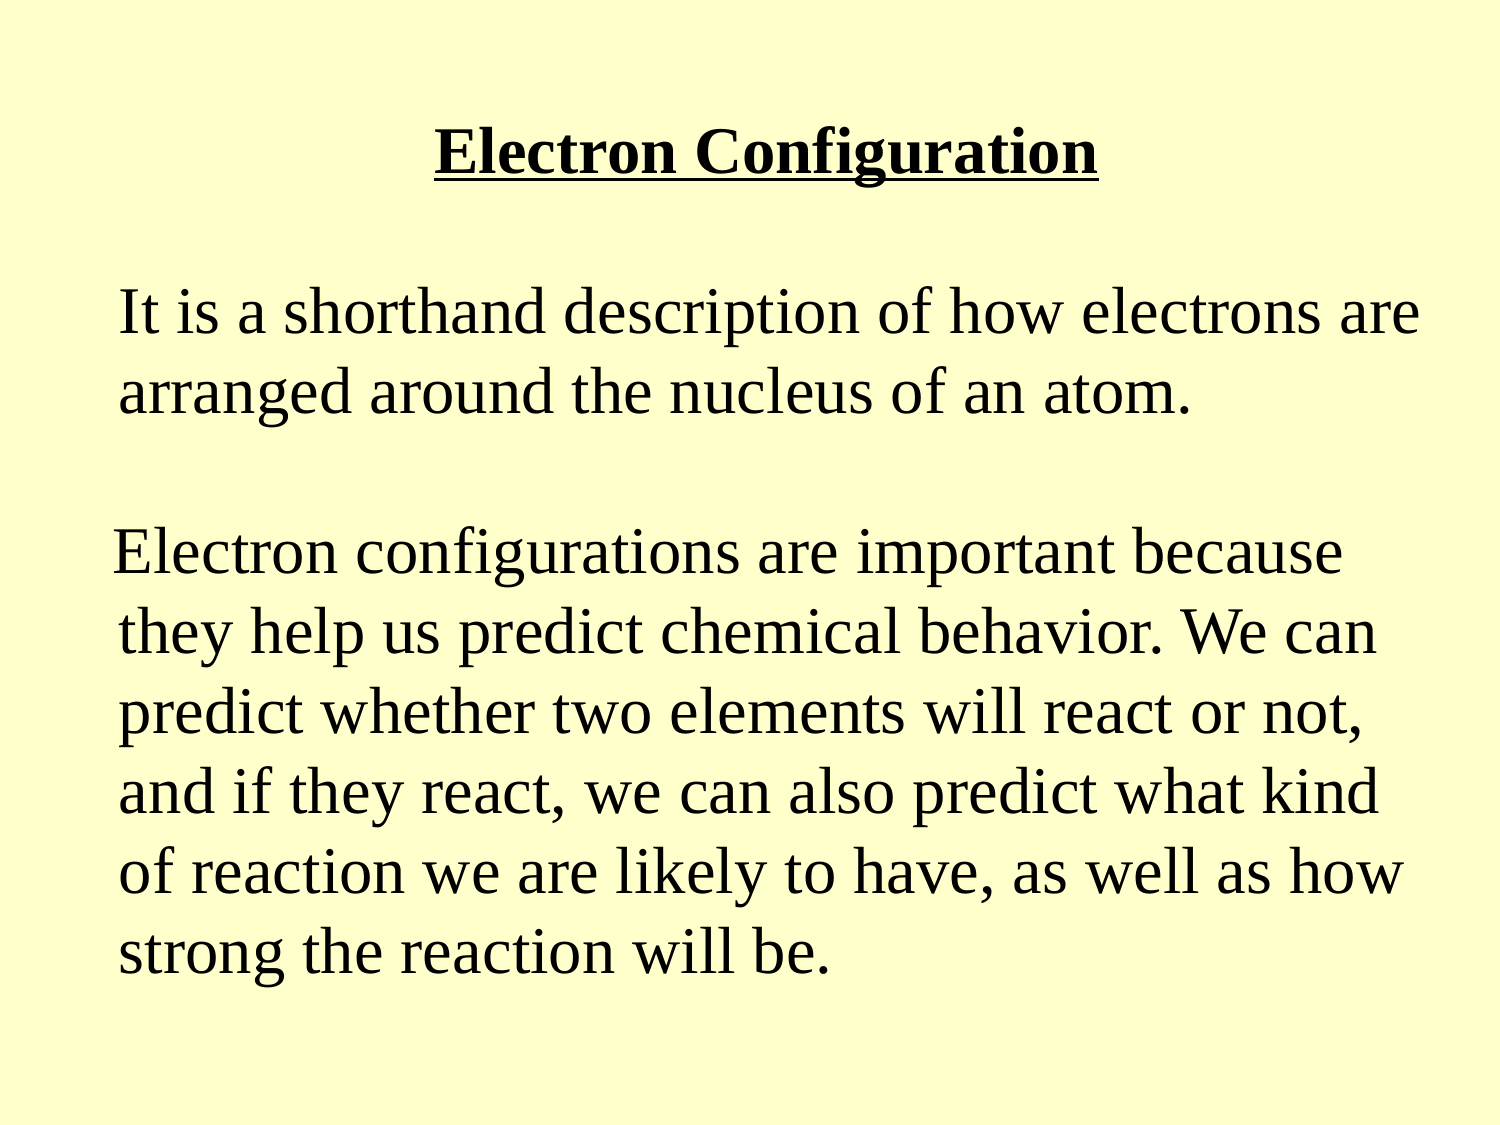

Electron Configuration
It is a shorthand description of how electrons are arranged around the nucleus of an atom.

 Electron configurations are important because they help us predict chemical behavior. We can predict whether two elements will react or not, and if they react, we can also predict what kind of reaction we are likely to have, as well as how strong the reaction will be.